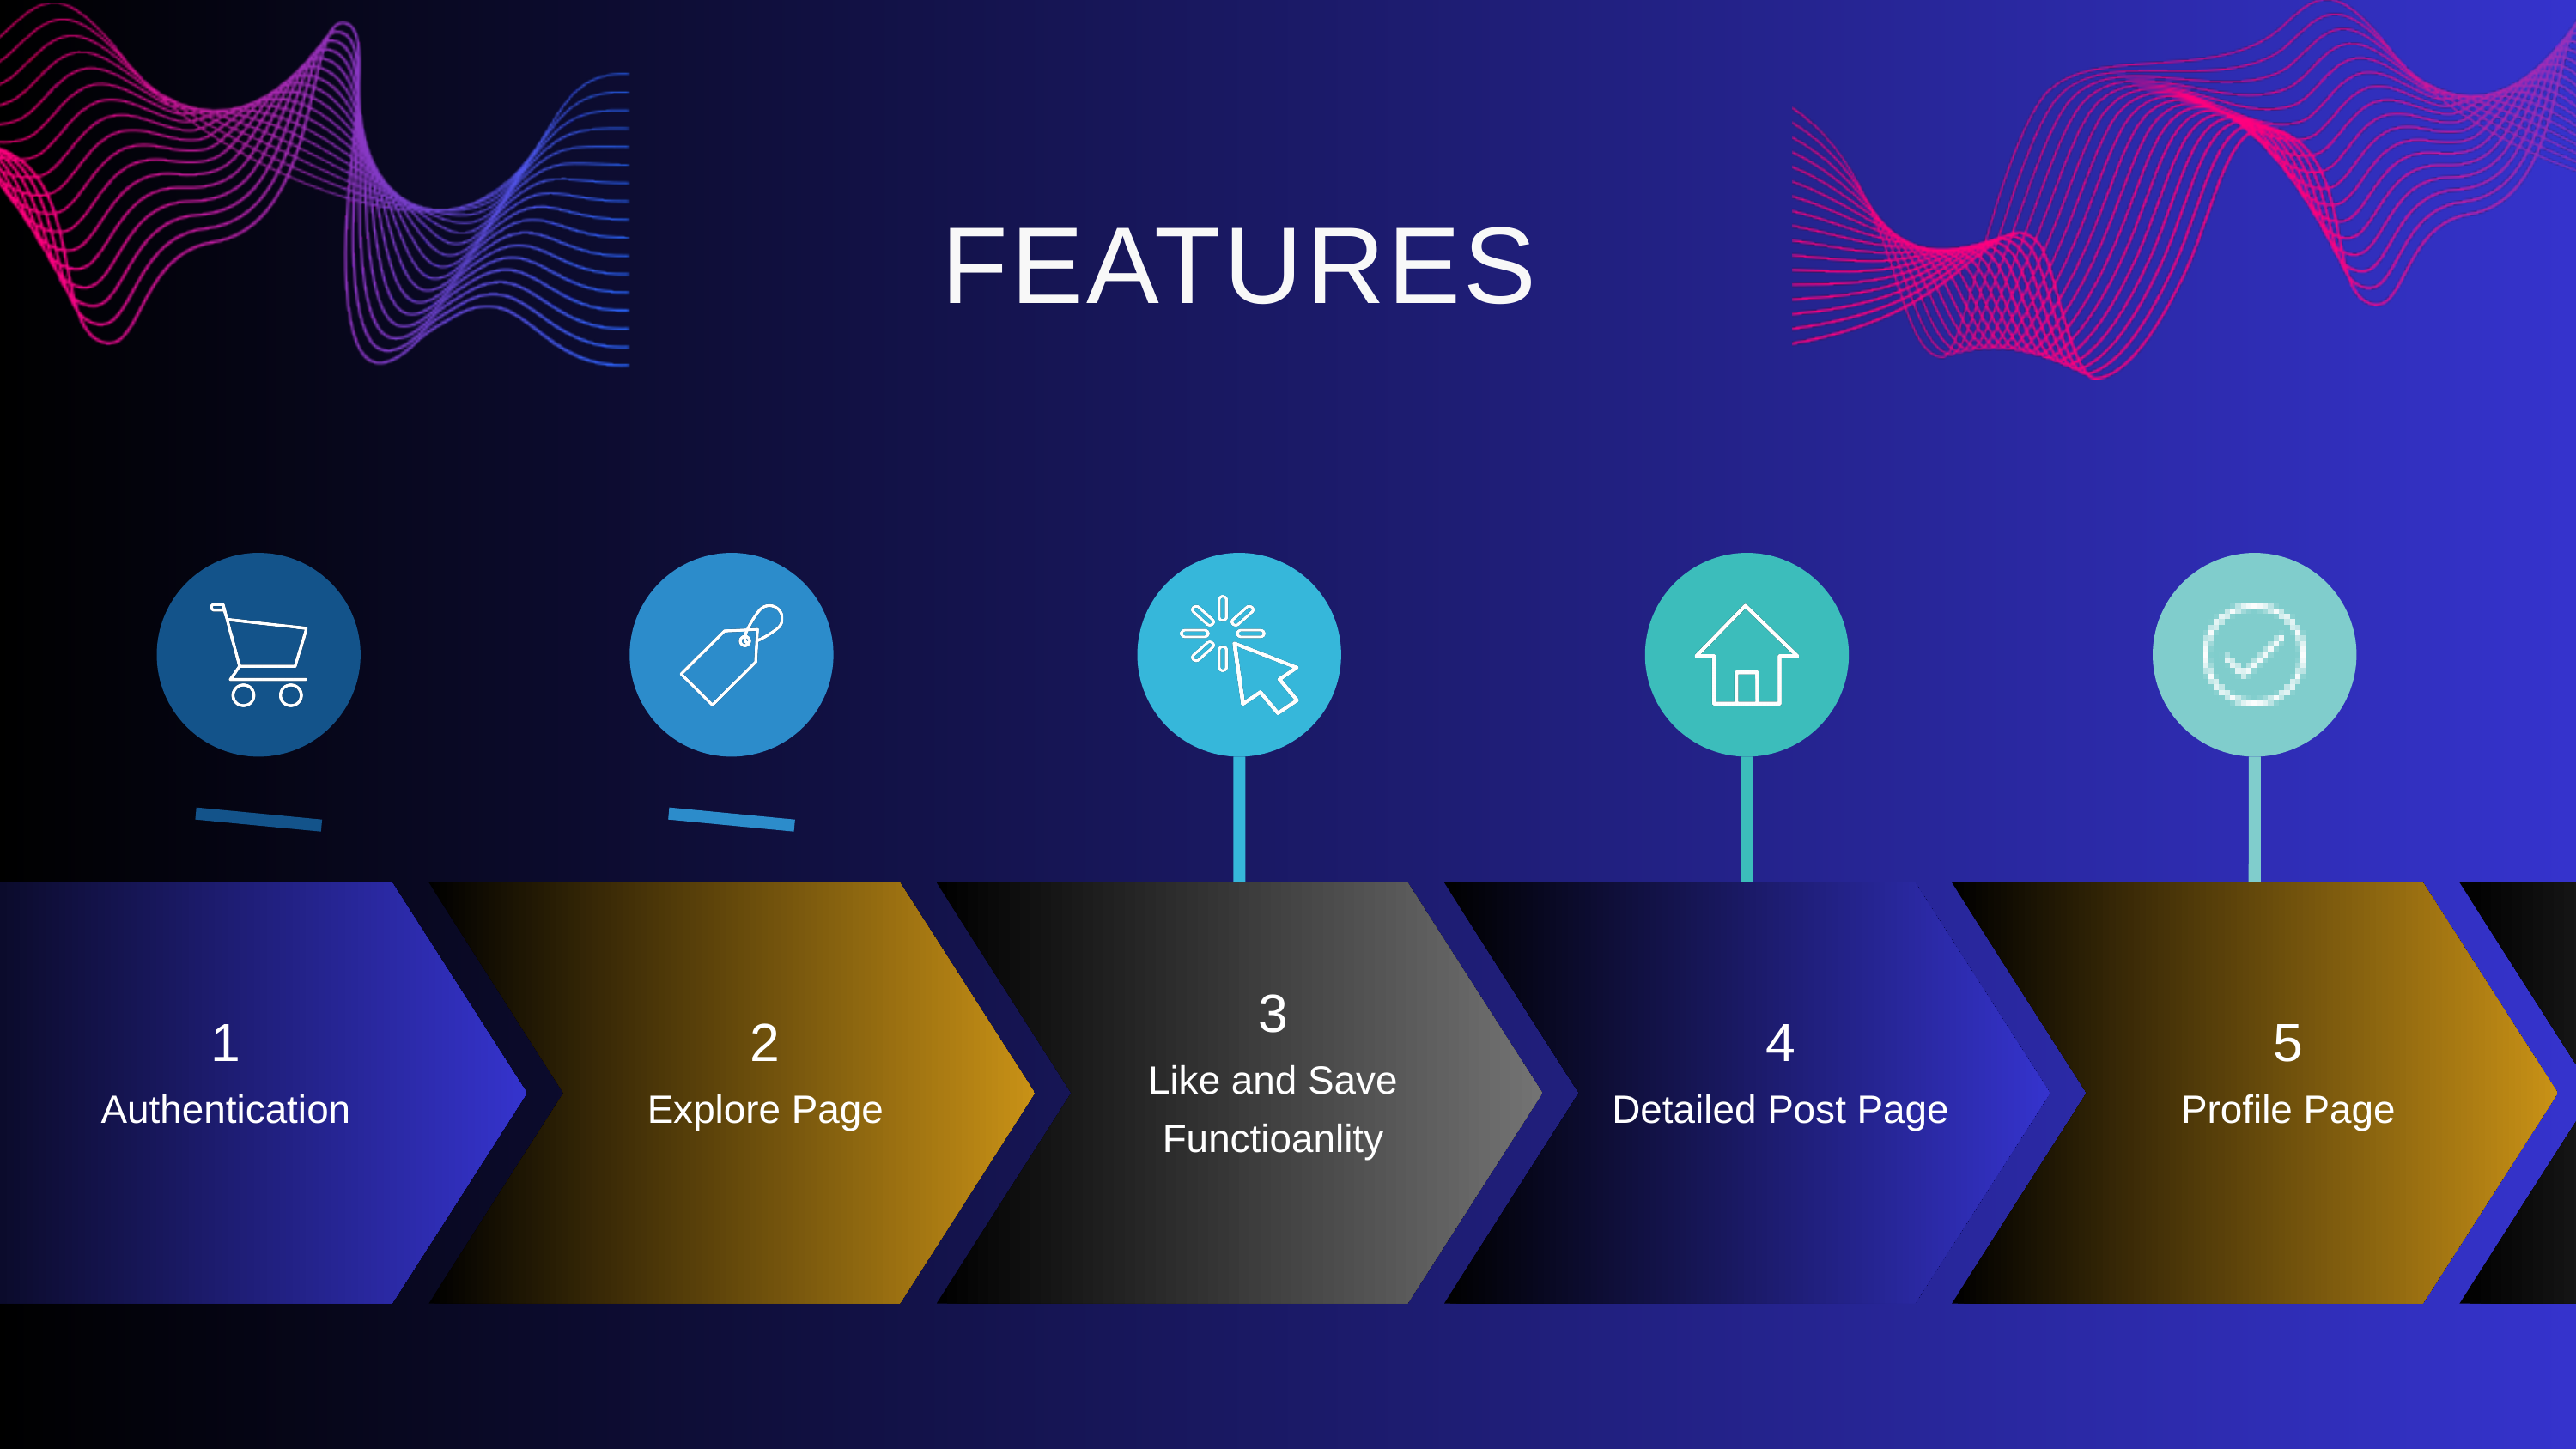

FEATURES

1
Authentication

2
Explore Page

3
Like and Save Functioanlity

4
Detailed Post Page

5
Profile Page